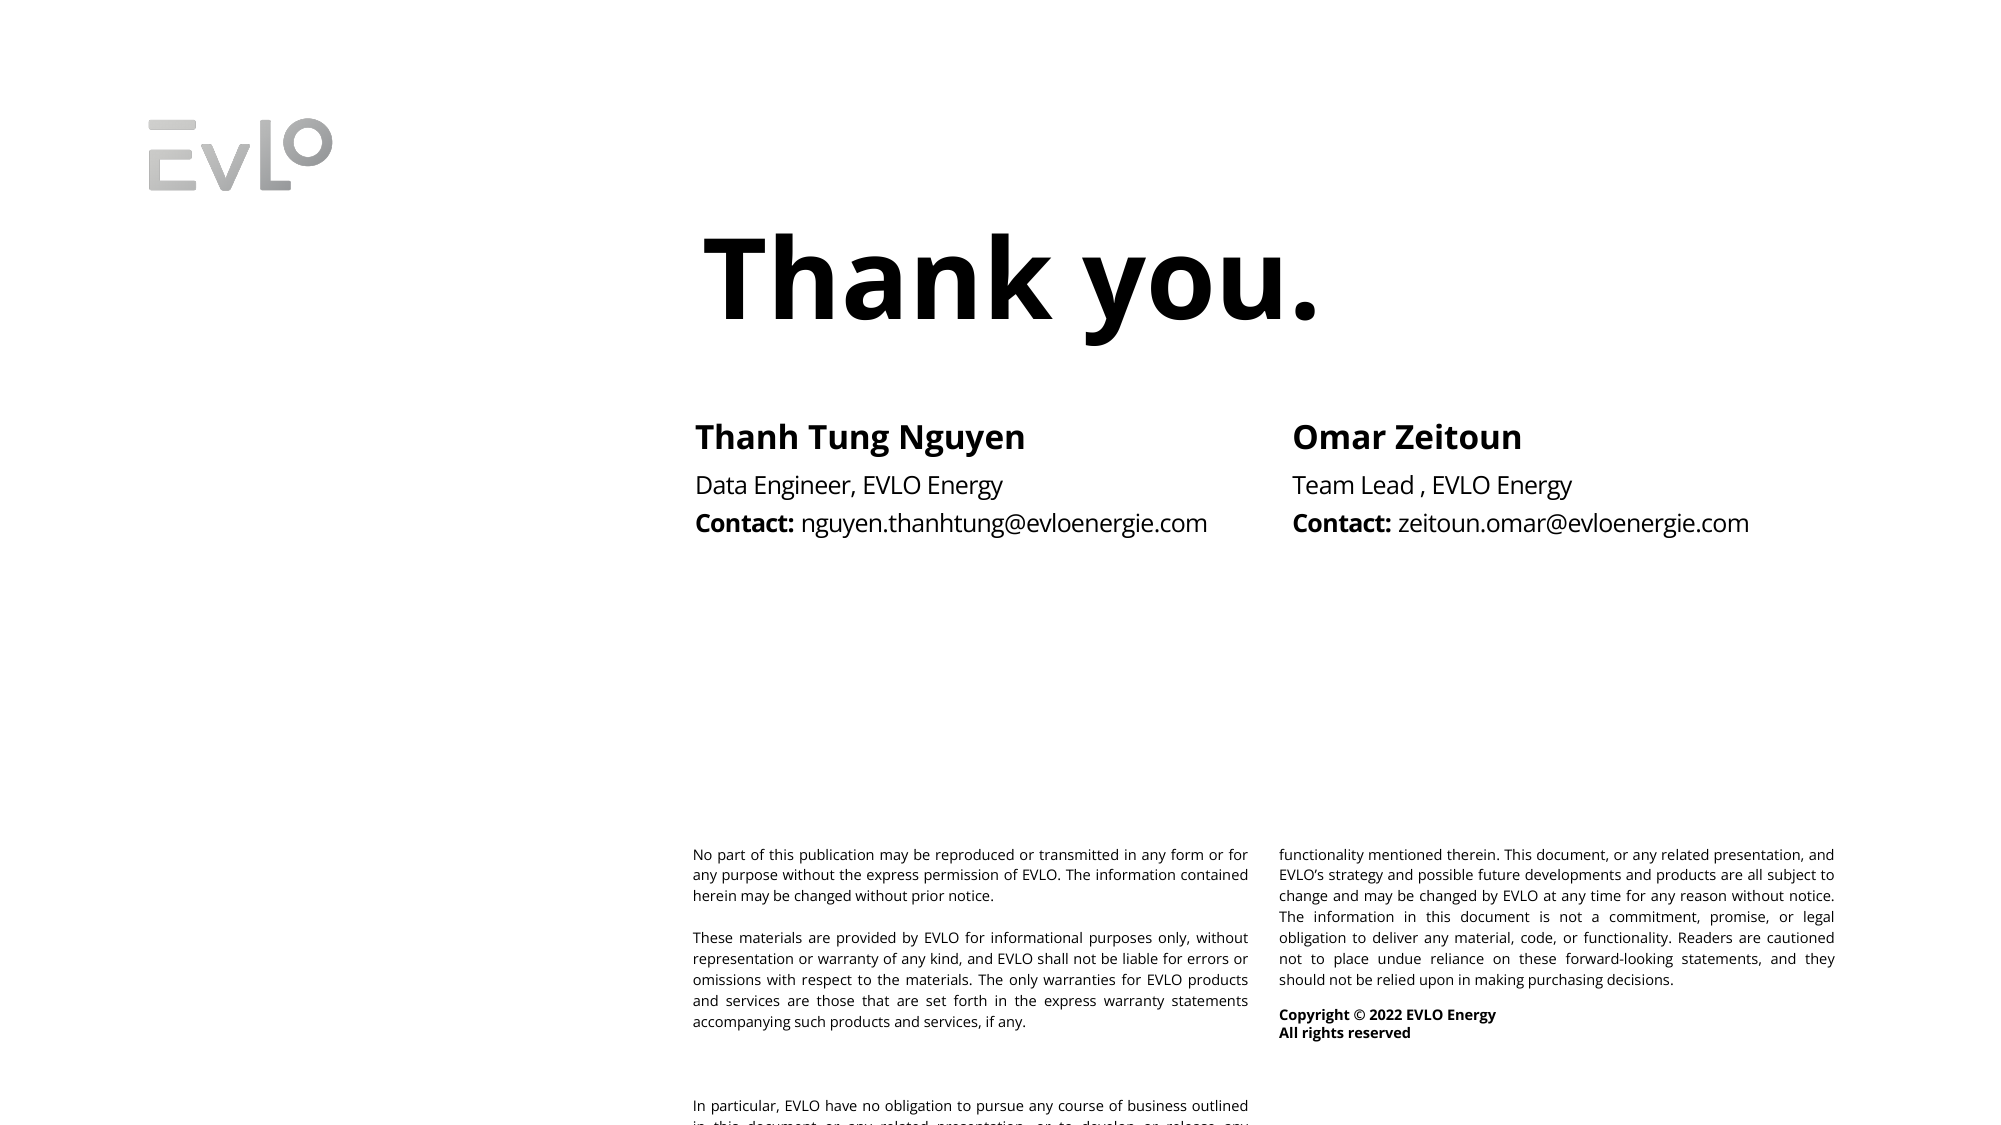

Thank you.
Thanh Tung Nguyen
Data Engineer, EVLO Energy
Contact: nguyen.thanhtung@evloenergie.com
Omar Zeitoun
Team Lead , EVLO Energy
Contact: zeitoun.omar@evloenergie.com